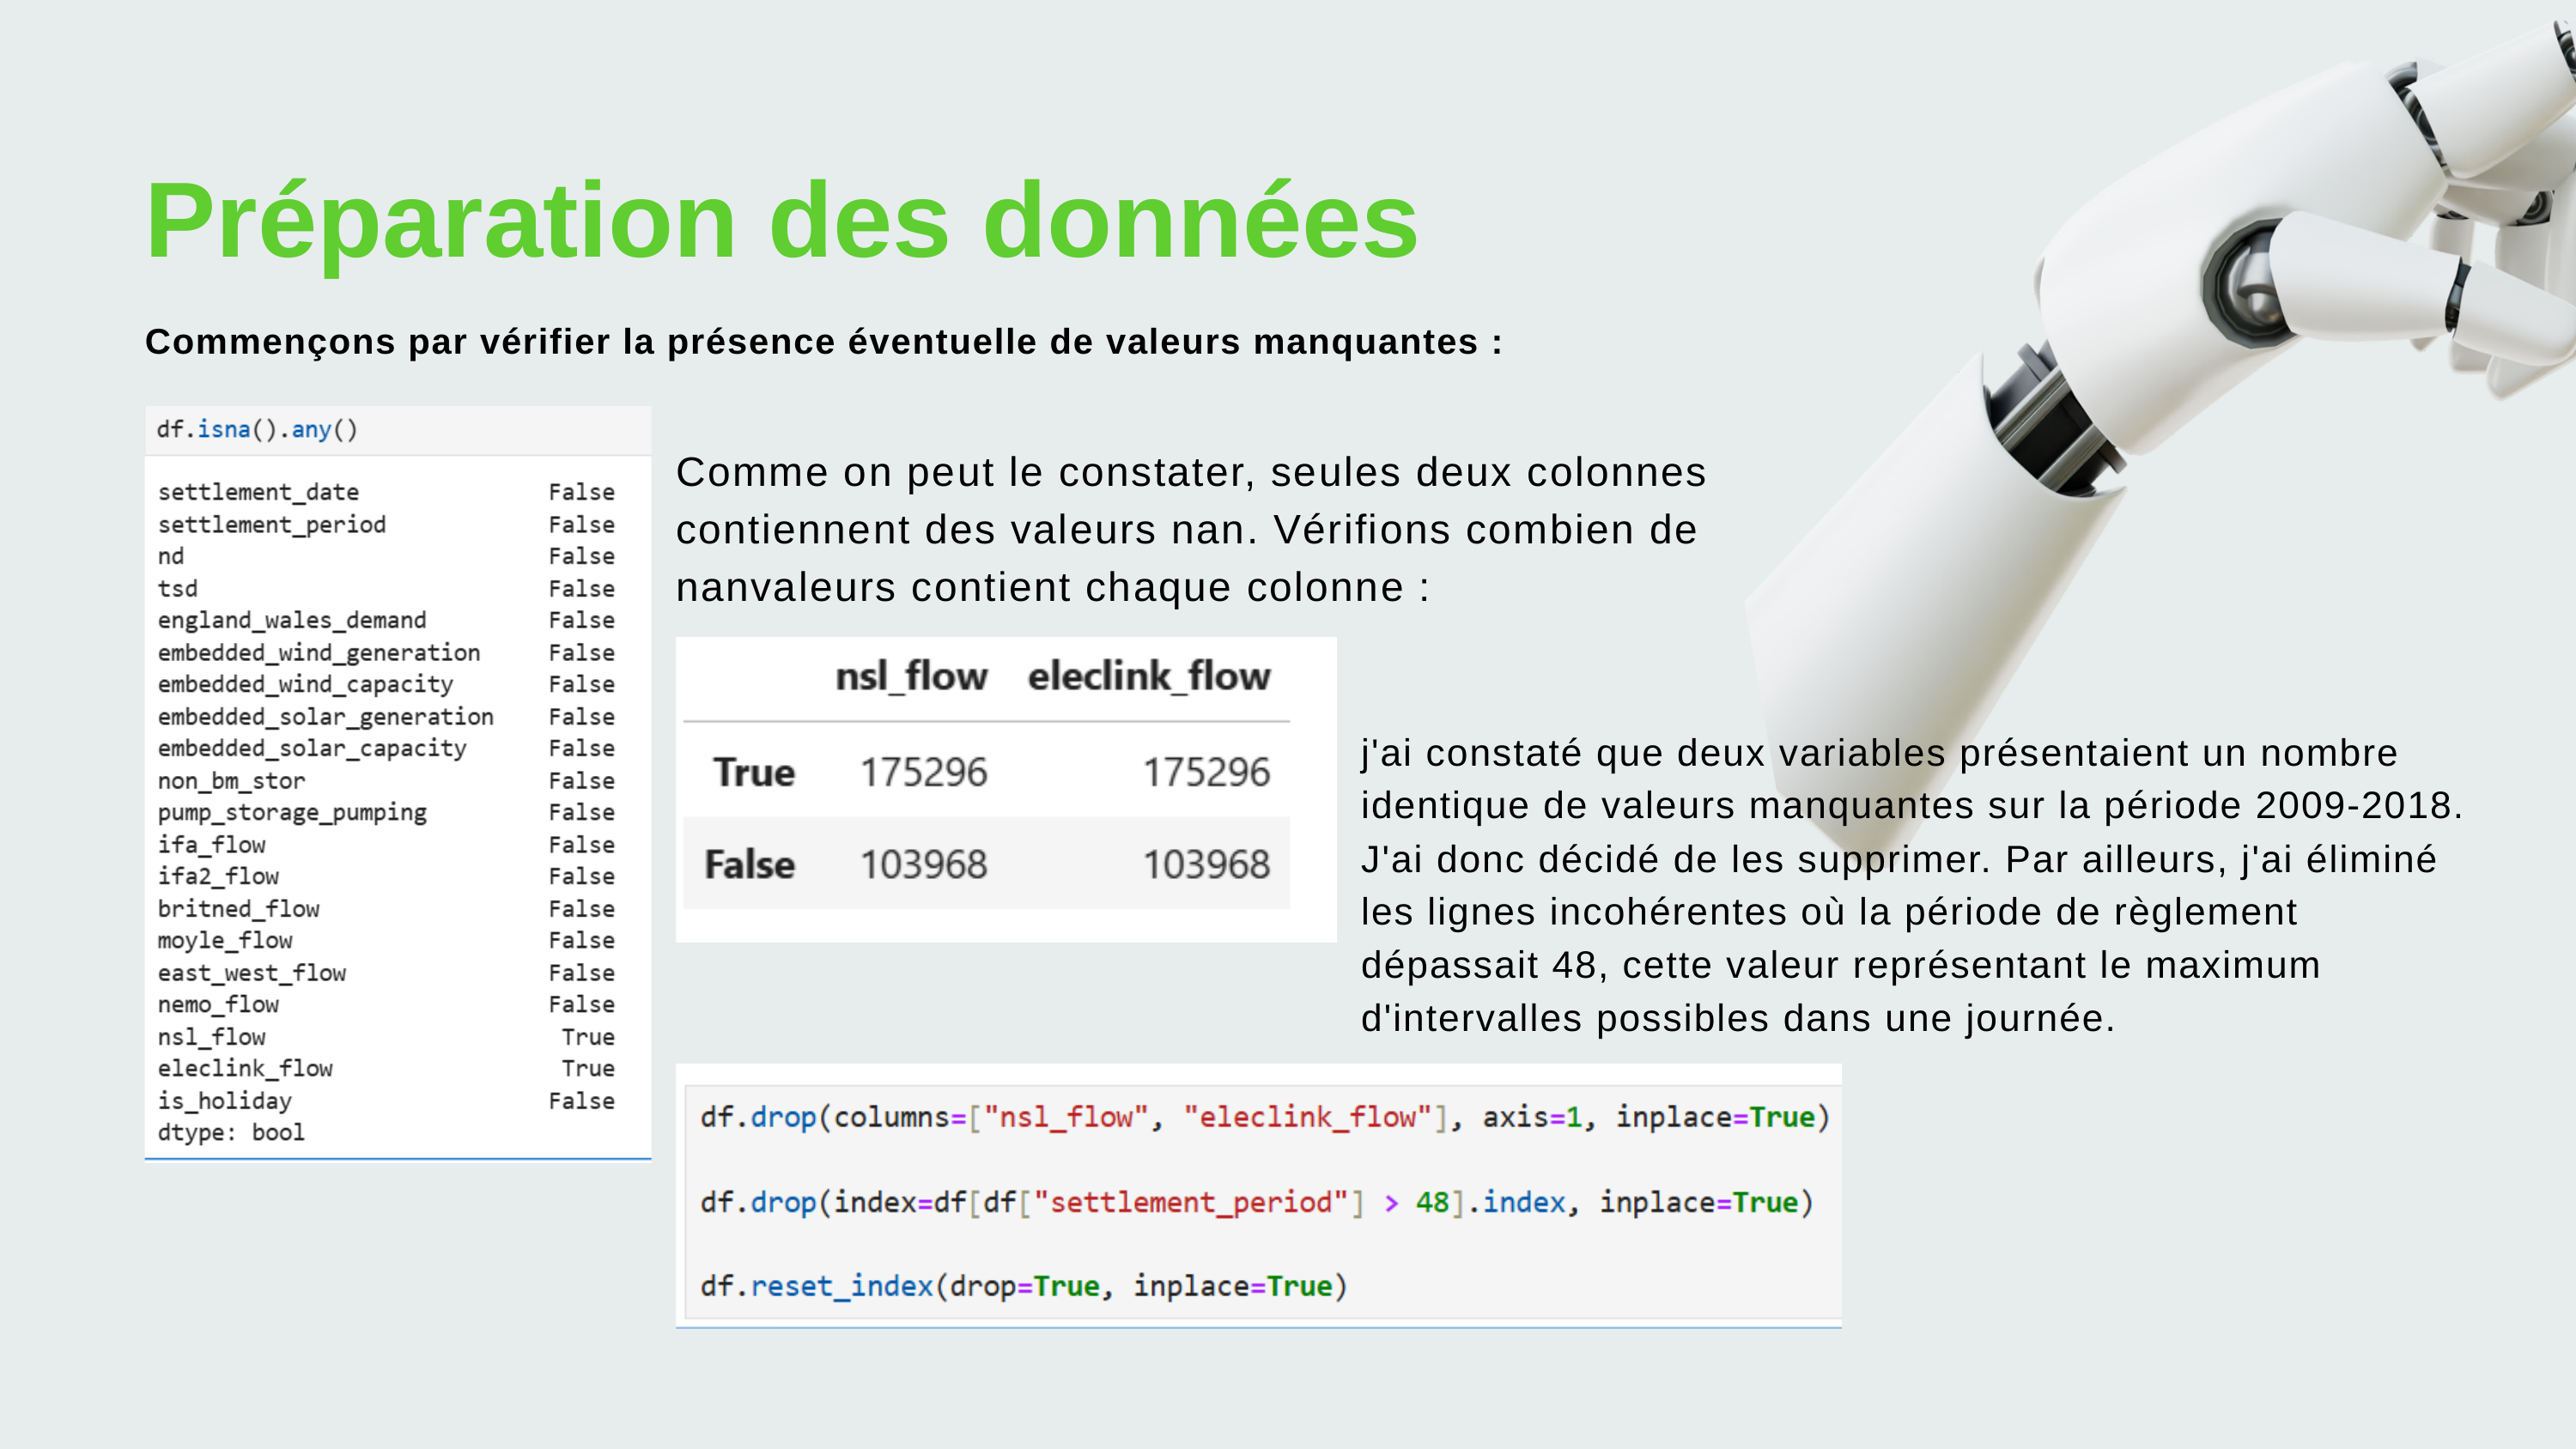

Préparation des données
Commençons par vérifier la présence éventuelle de valeurs manquantes :

Comme on peut le constater, seules deux colonnes contiennent des valeurs nan. Vérifions combien de nanvaleurs contient chaque colonne :

j'ai constaté que deux variables présentaient un nombre identique de valeurs manquantes sur la période 2009-2018. J'ai donc décidé de les supprimer. Par ailleurs, j'ai éliminé les lignes incohérentes où la période de règlement dépassait 48, cette valeur représentant le maximum d'intervalles possibles dans une journée.